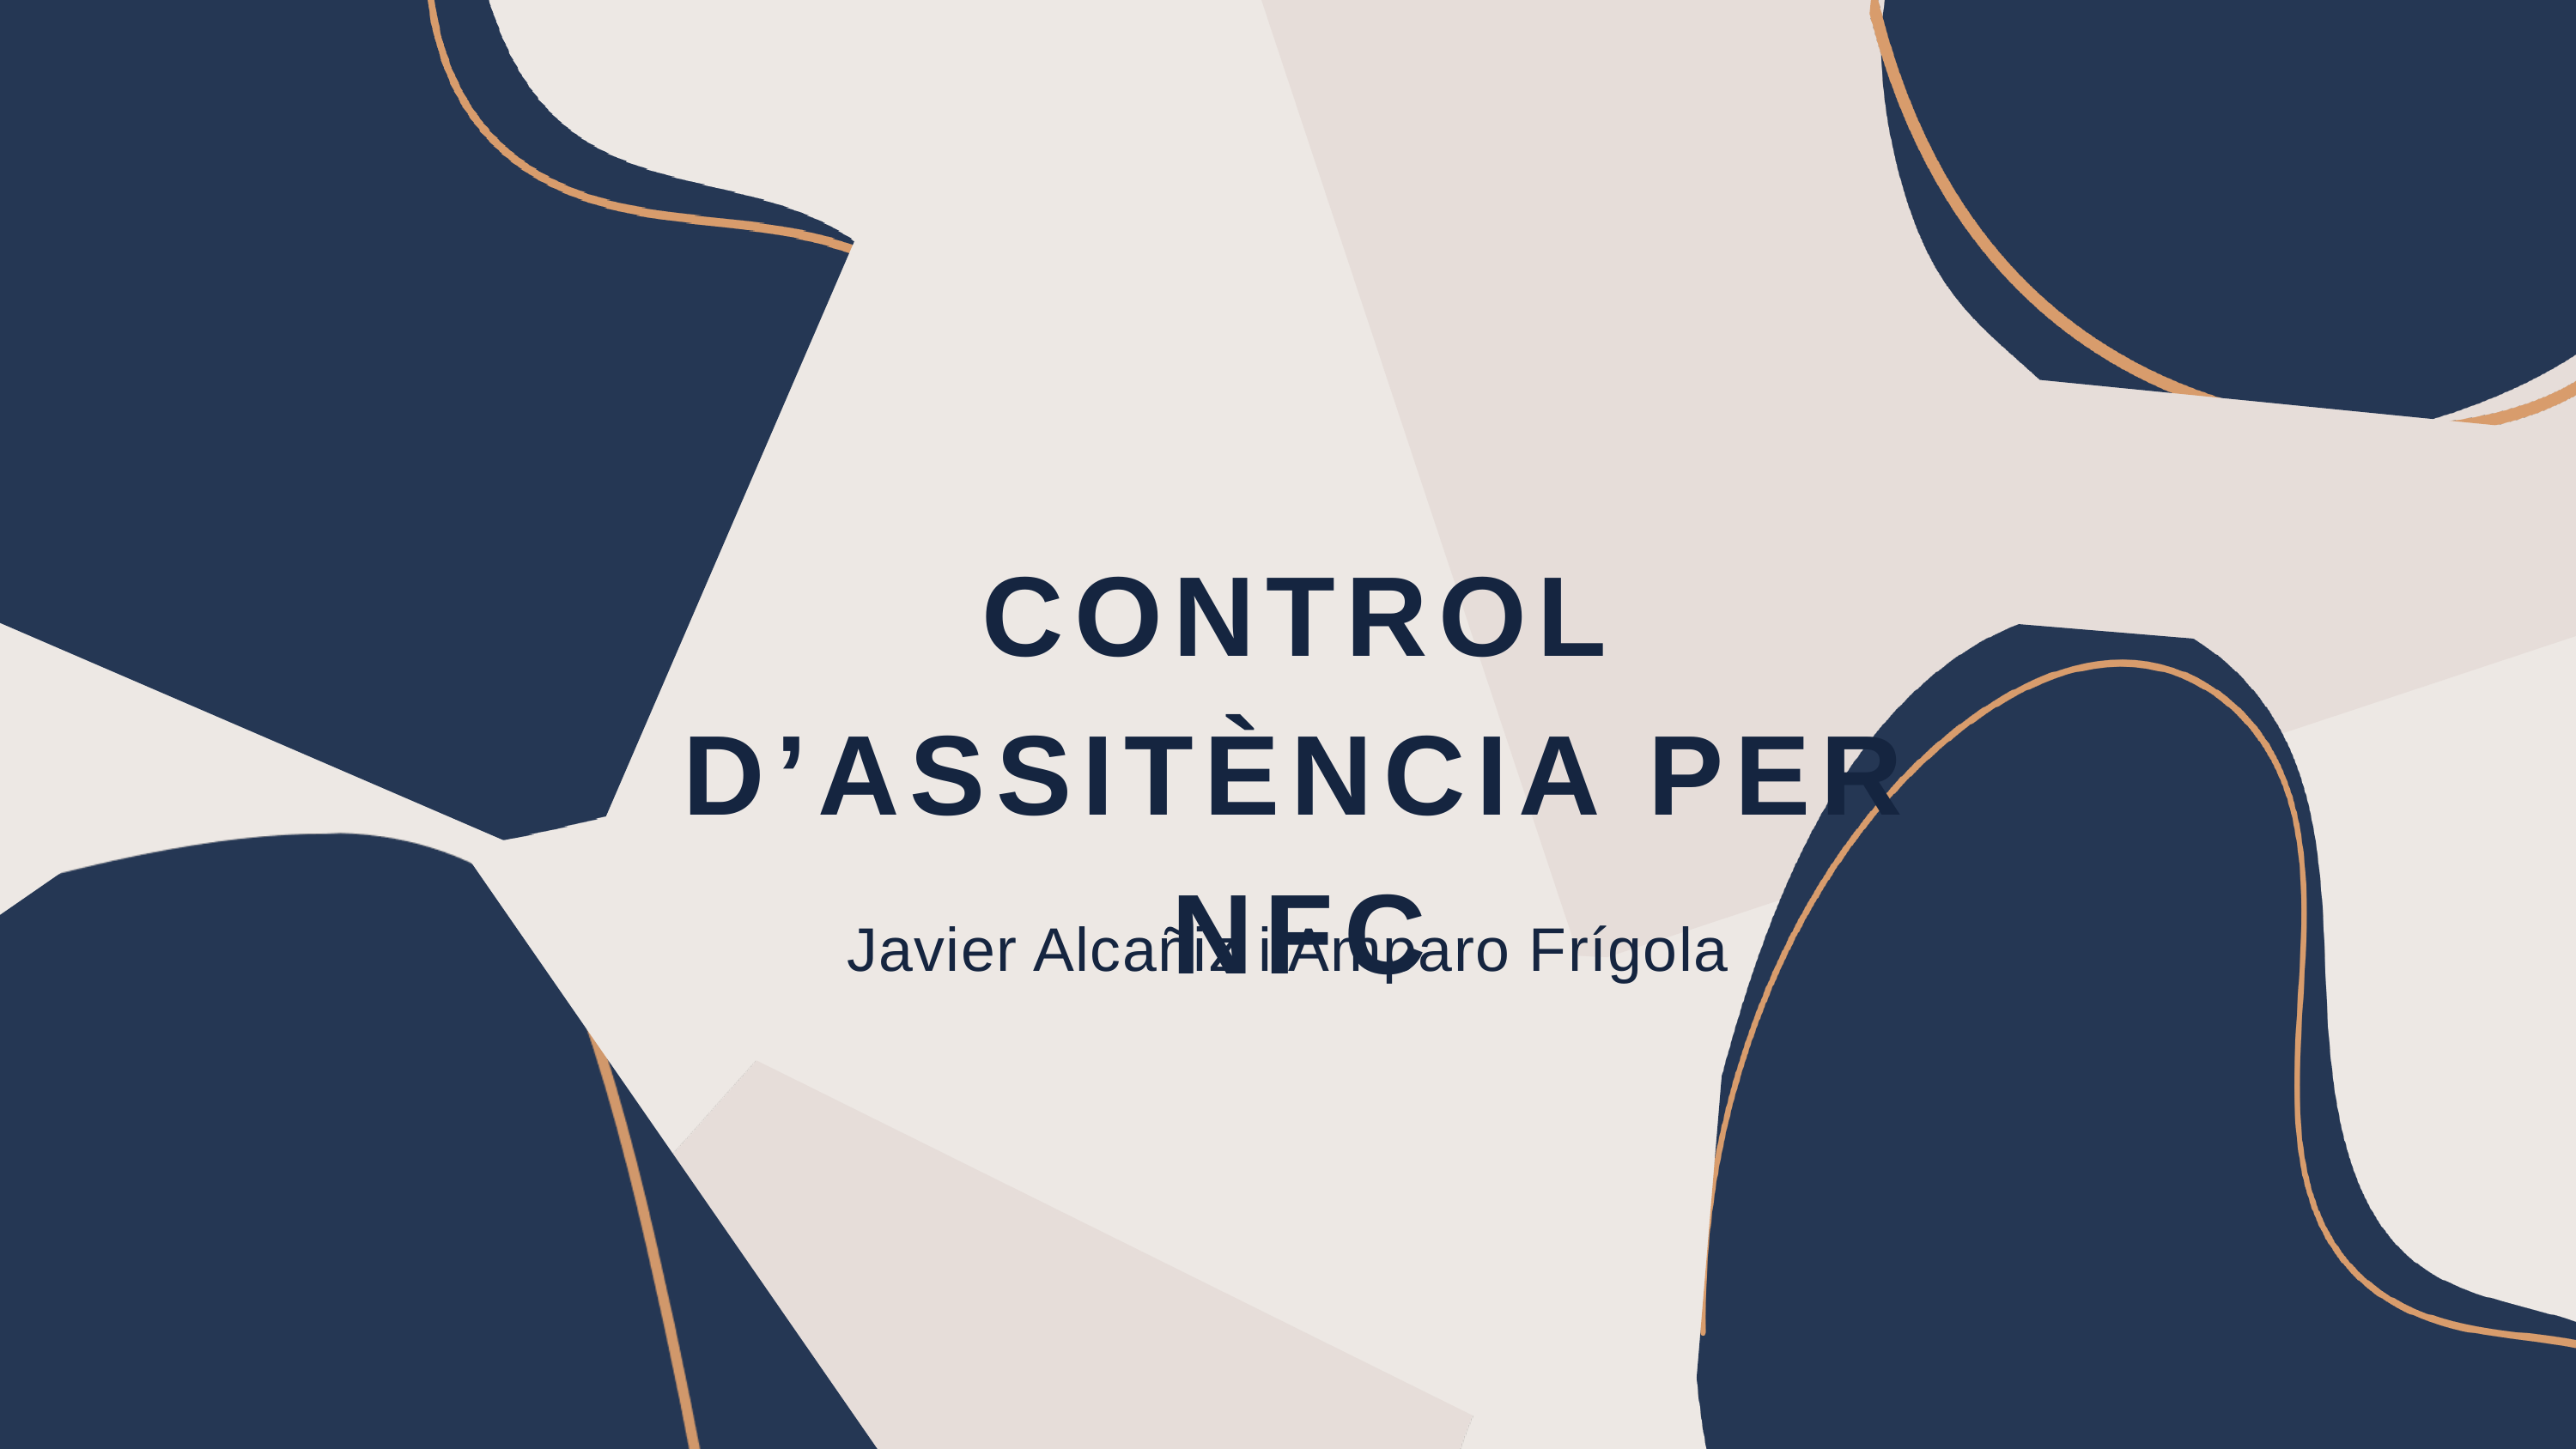

CONTROL D’ASSITÈNCIA PER NFC

Javier Alcañiz i Amparo Frígola